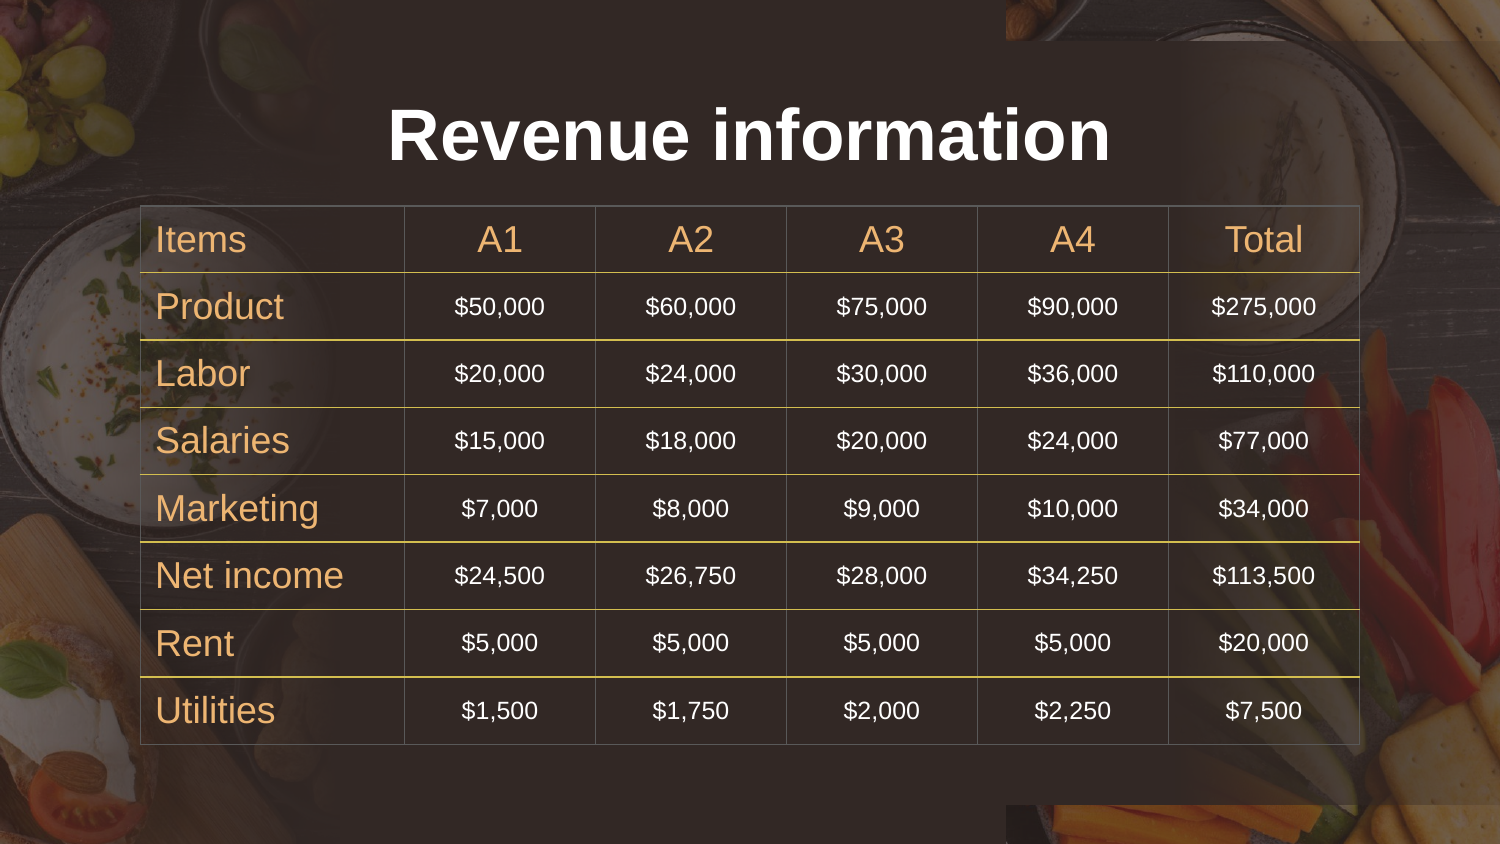

# Revenue information
| Items | A1 | A2 | A3 | A4 | Total |
| --- | --- | --- | --- | --- | --- |
| Product | $50,000 | $60,000 | $75,000 | $90,000 | $275,000 |
| Labor | $20,000 | $24,000 | $30,000 | $36,000 | $110,000 |
| Salaries | $15,000 | $18,000 | $20,000 | $24,000 | $77,000 |
| Marketing | $7,000 | $8,000 | $9,000 | $10,000 | $34,000 |
| Net income | $24,500 | $26,750 | $28,000 | $34,250 | $113,500 |
| Rent | $5,000 | $5,000 | $5,000 | $5,000 | $20,000 |
| Utilities | $1,500 | $1,750 | $2,000 | $2,250 | $7,500 |